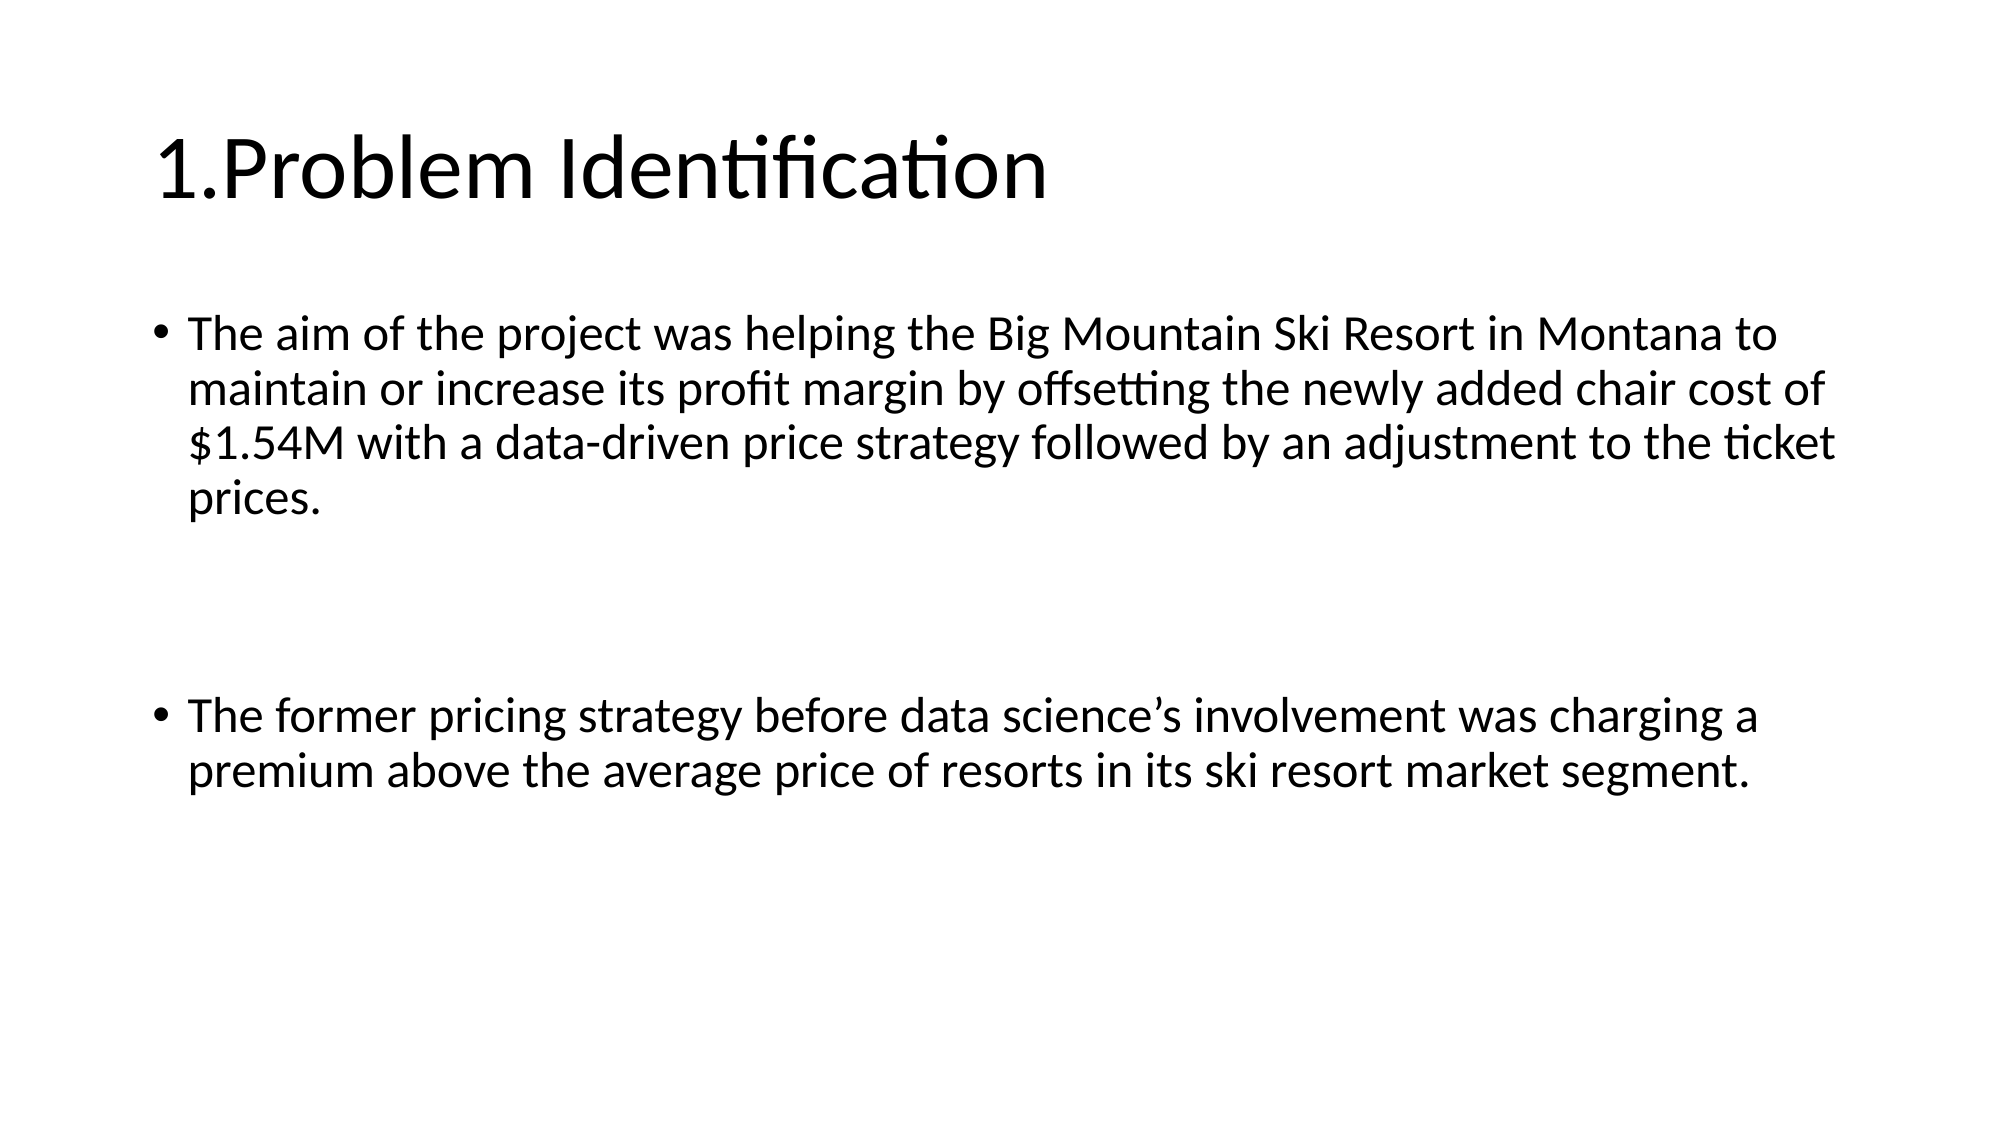

# 1.Problem Identification
The aim of the project was helping the Big Mountain Ski Resort in Montana to maintain or increase its profit margin by offsetting the newly added chair cost of $1.54M with a data-driven price strategy followed by an adjustment to the ticket prices.

The former pricing strategy before data science’s involvement was charging a premium above the average price of resorts in its ski resort market segment.